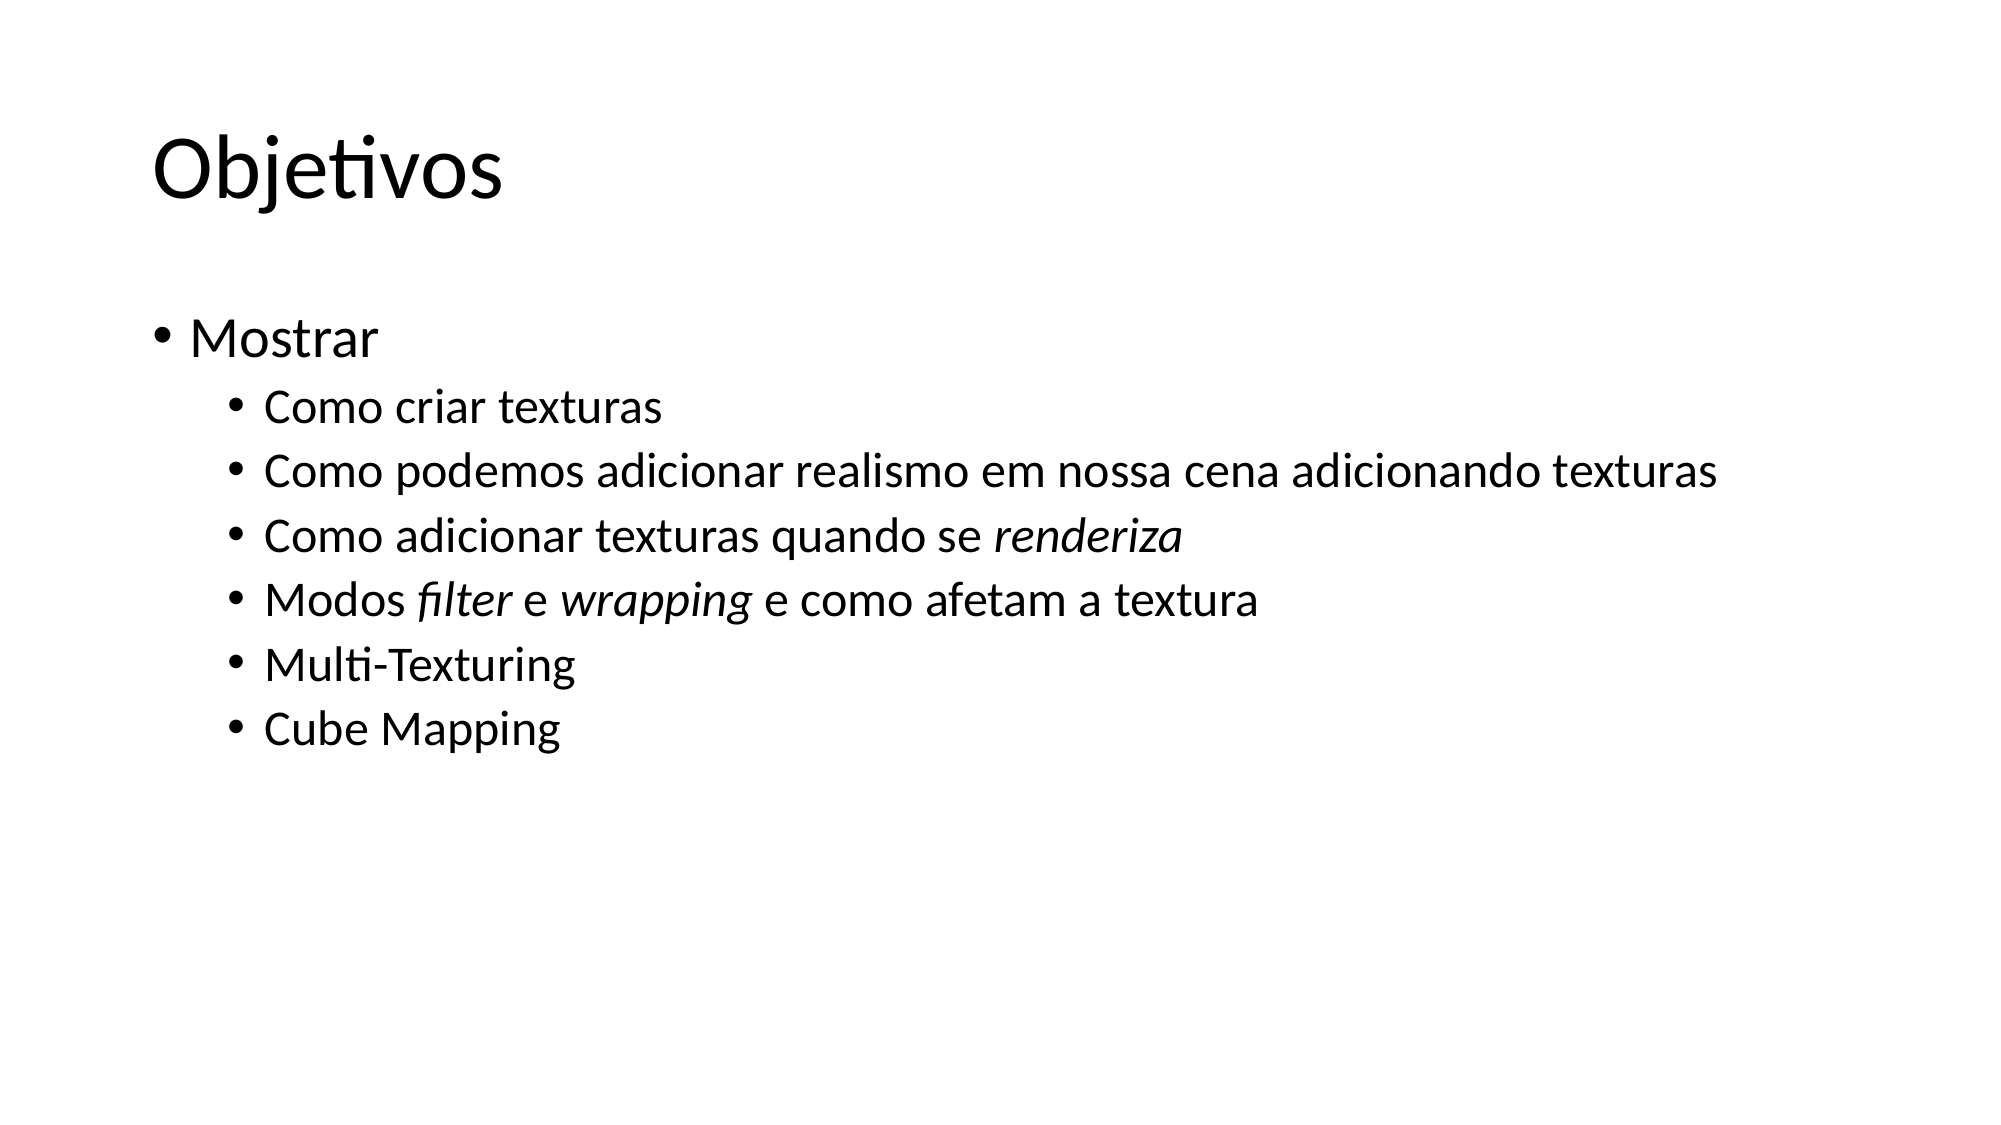

# Objetivos
Mostrar
Como criar texturas
Como podemos adicionar realismo em nossa cena adicionando texturas
Como adicionar texturas quando se renderiza
Modos filter e wrapping e como afetam a textura
Multi-Texturing
Cube Mapping